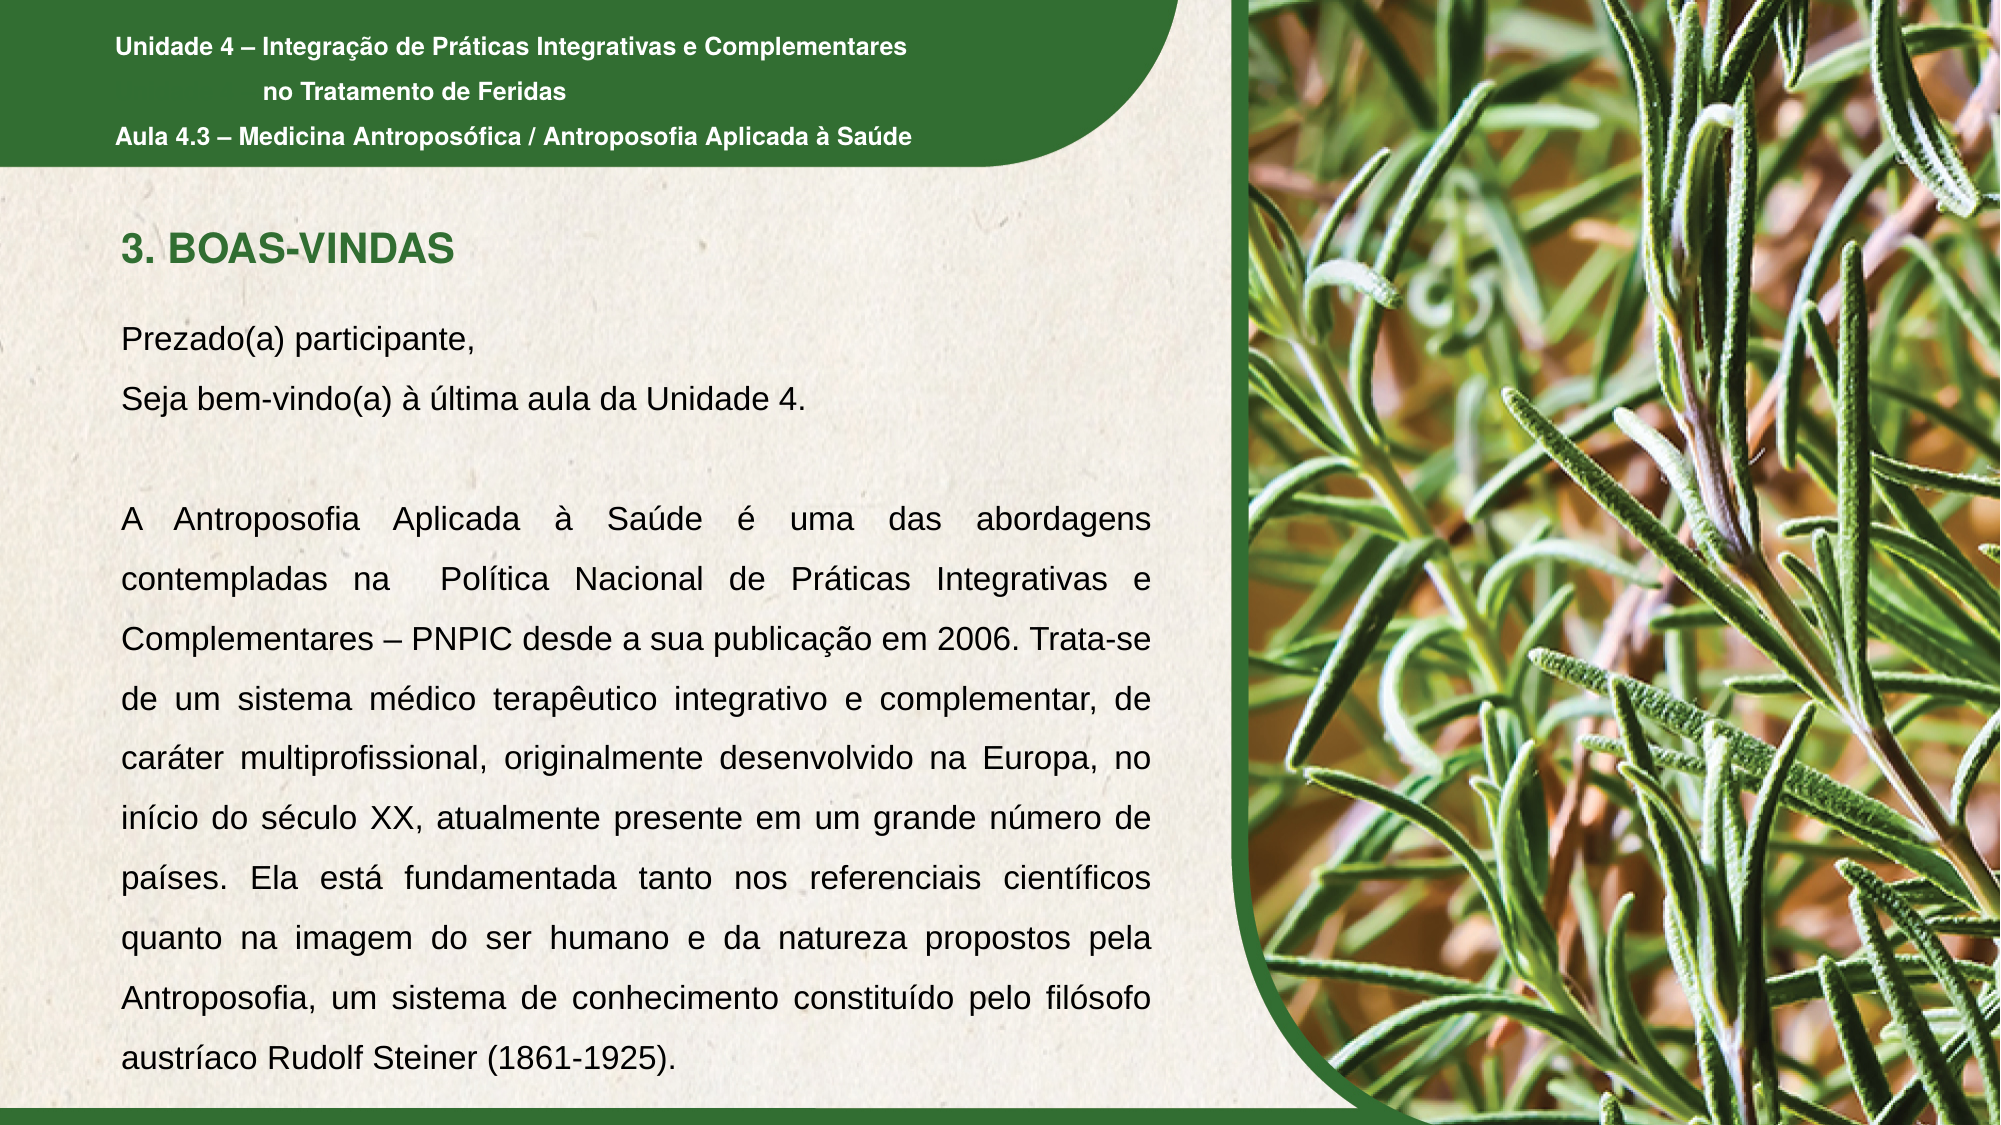

3. BOAS-VINDAS
Prezado(a) participante,
Seja bem-vindo(a) à última aula da Unidade 4.

A Antroposofia Aplicada à Saúde é uma das abordagens contempladas na  Política Nacional de Práticas Integrativas e Complementares – PNPIC desde a sua publicação em 2006. Trata-se de um sistema médico terapêutico integrativo e complementar, de caráter multiprofissional, originalmente desenvolvido na Europa, no início do século XX, atualmente presente em um grande número de países. Ela está fundamentada tanto nos referenciais científicos quanto na imagem do ser humano e da natureza propostos pela Antroposofia, um sistema de conhecimento constituído pelo filósofo austríaco Rudolf Steiner (1861-1925).